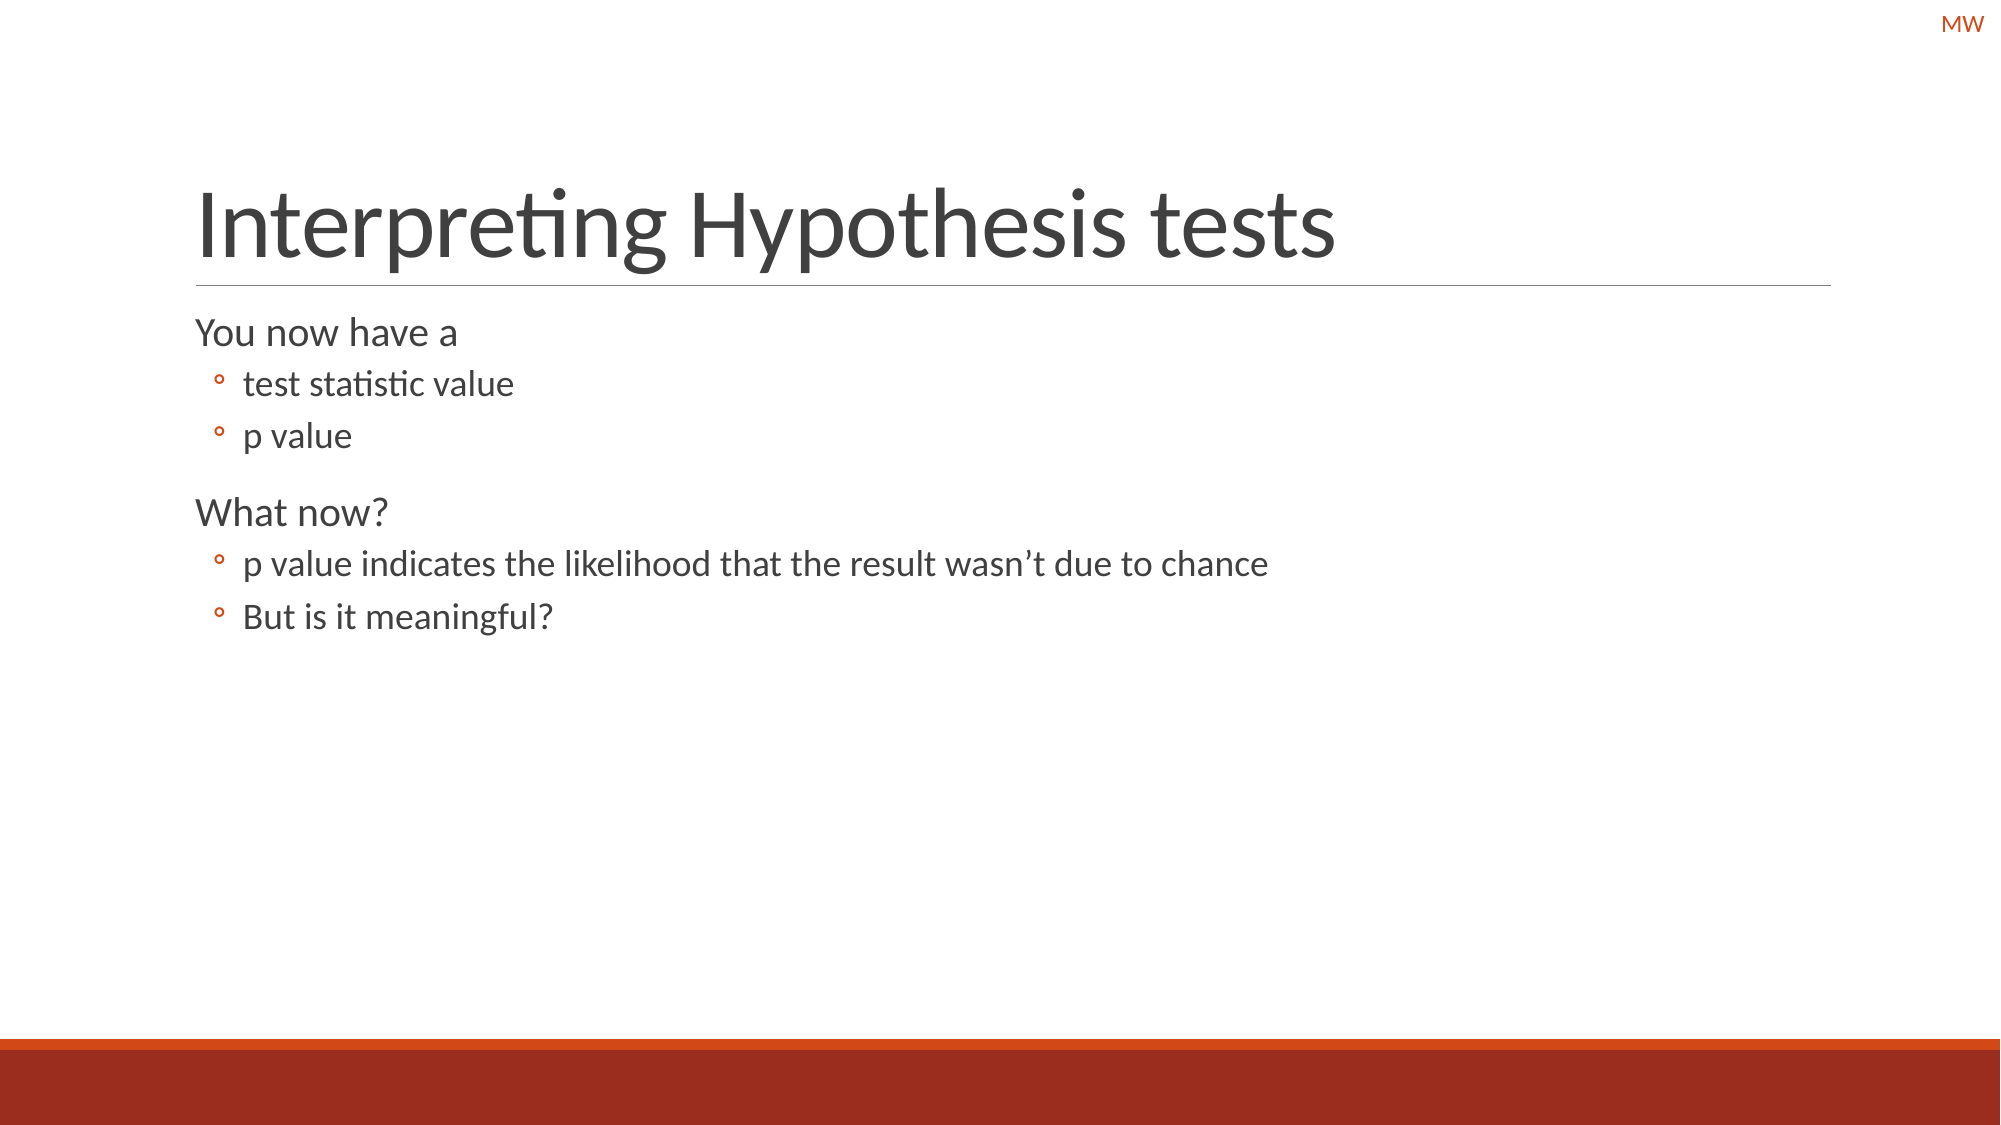

MW
# Interpreting Hypothesis tests
You now have a
test statistic value
p value
What now?
p value indicates the likelihood that the result wasn’t due to chance
But is it meaningful?